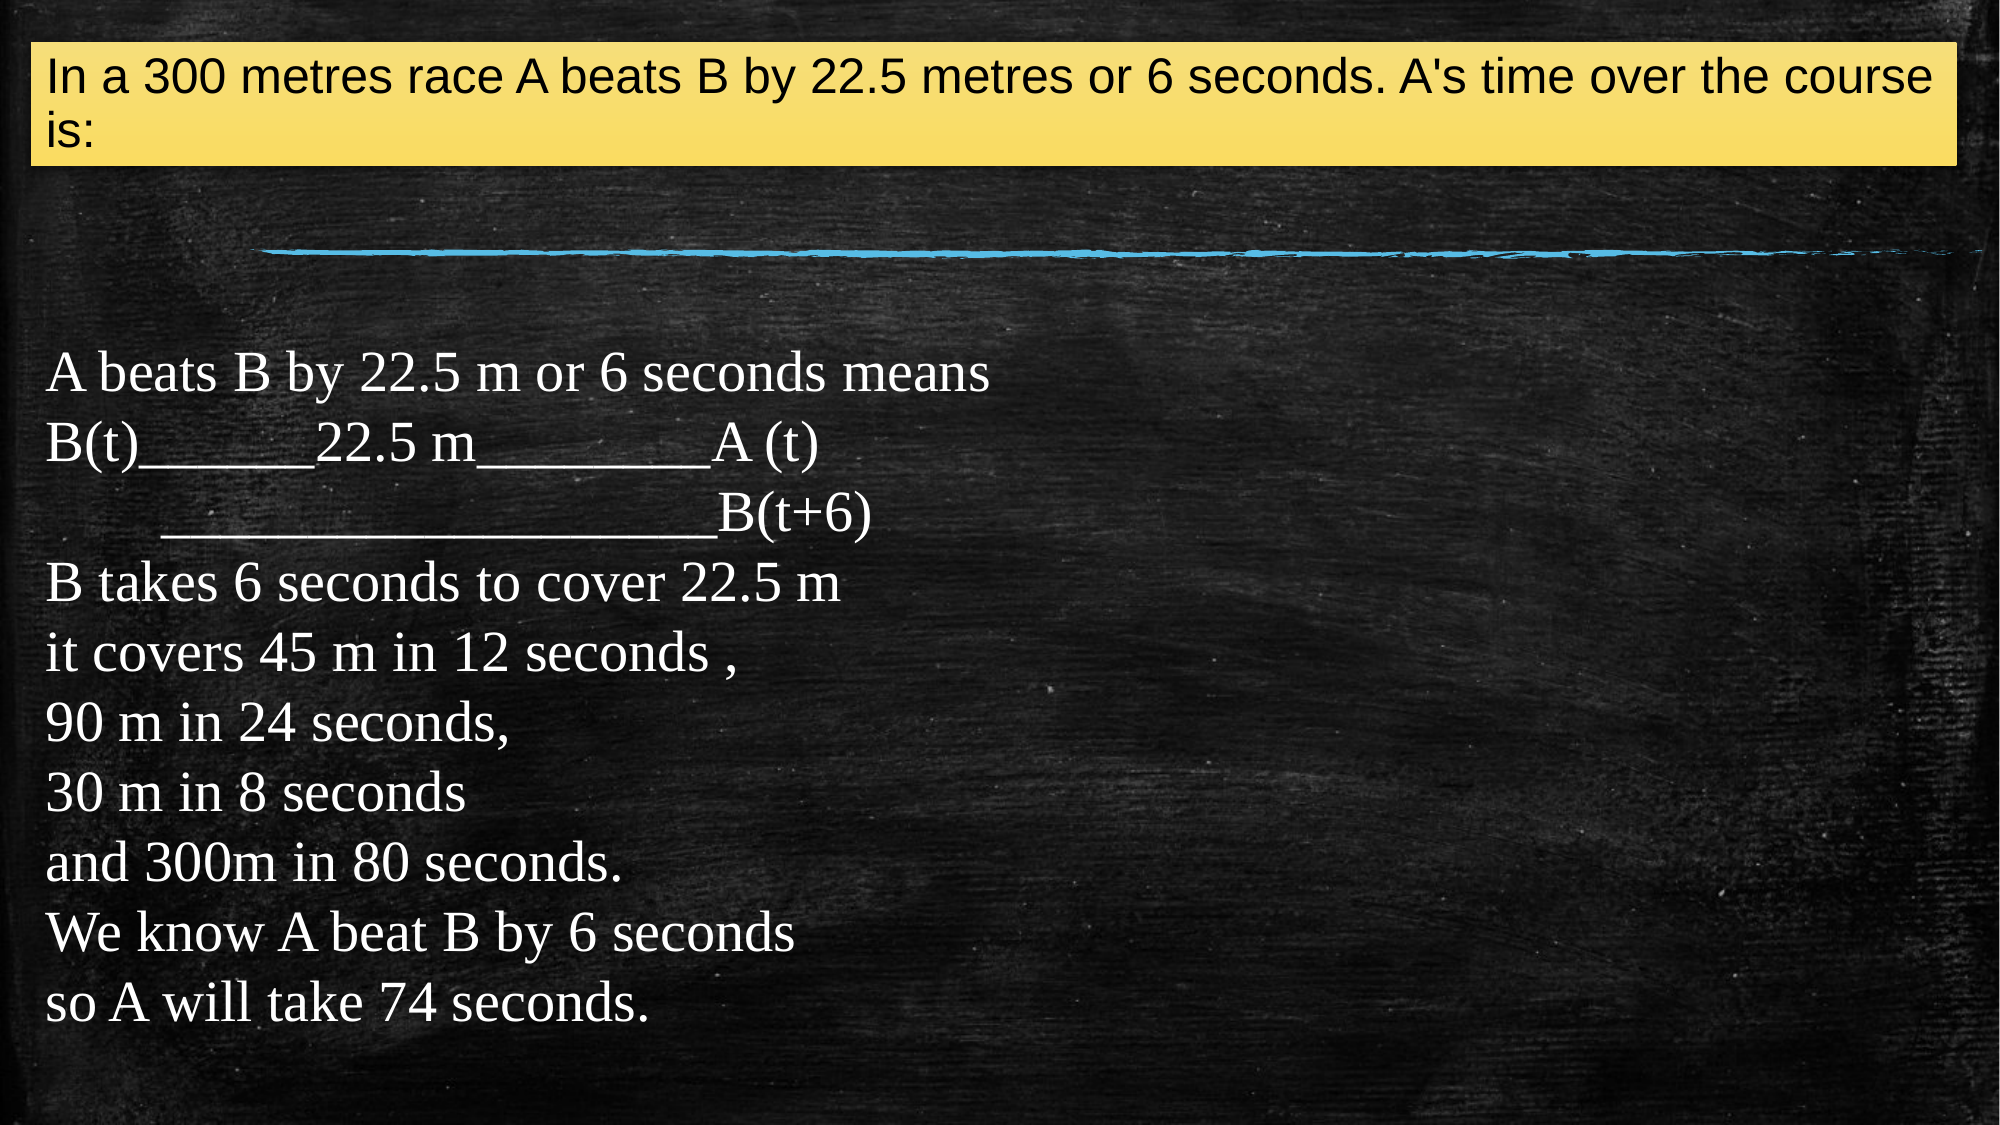

In a 300 metres race A beats B by 22.5 metres or 6 seconds. A's time over the course is:
A beats B by 22.5 m or 6 seconds means
B(t)______22.5 m________A (t)
        ___________________B(t+6)
B takes 6 seconds to cover 22.5 m
it covers 45 m in 12 seconds ,
90 m in 24 seconds,
30 m in 8 seconds
and 300m in 80 seconds.
We know A beat B by 6 seconds
so A will take 74 seconds.